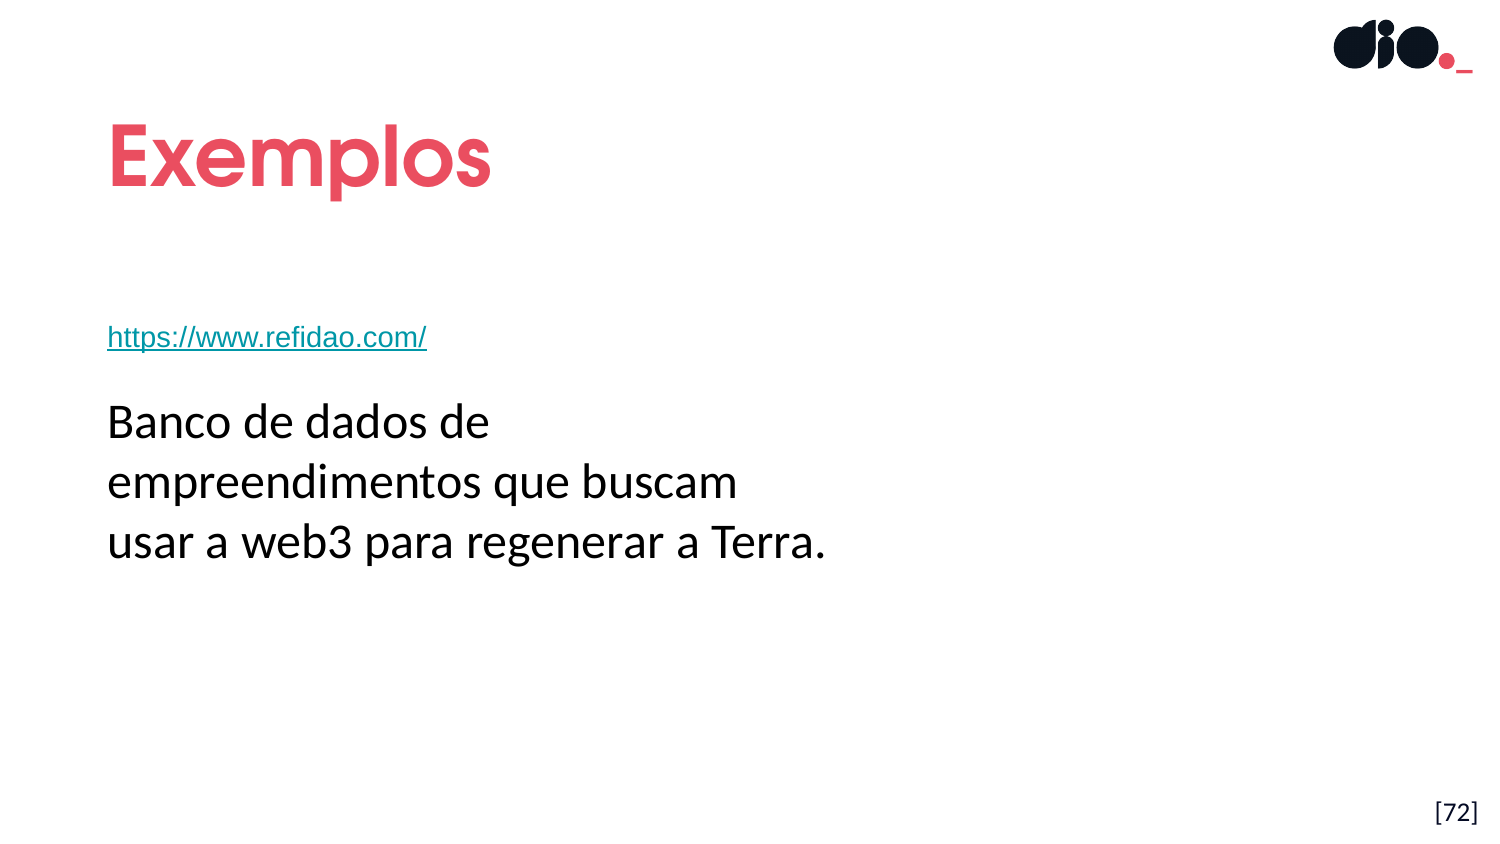

Exemplos
https://www.refidao.com/

Banco de dados de empreendimentos que buscam usar a web3 para regenerar a Terra.
[72]